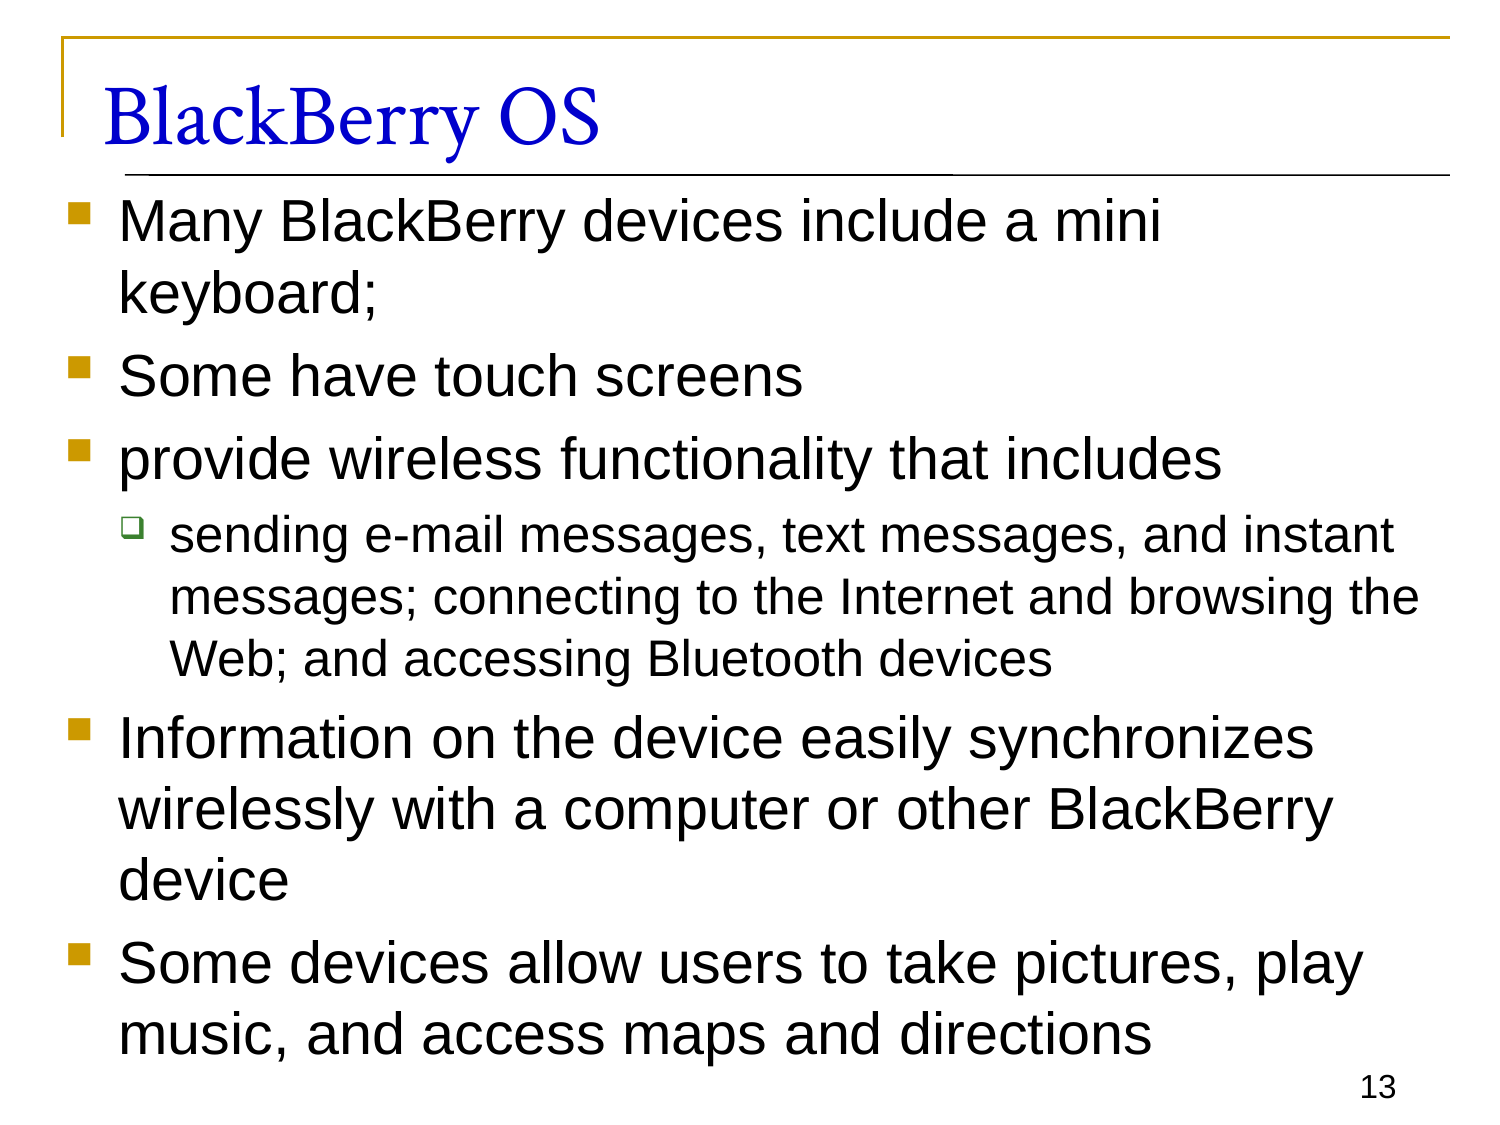

# BlackBerry OS
Many BlackBerry devices include a mini keyboard;
Some have touch screens
provide wireless functionality that includes
sending e-mail messages, text messages, and instant messages; connecting to the Internet and browsing the Web; and accessing Bluetooth devices
Information on the device easily synchronizes wirelessly with a computer or other BlackBerry device
Some devices allow users to take pictures, play music, and access maps and directions